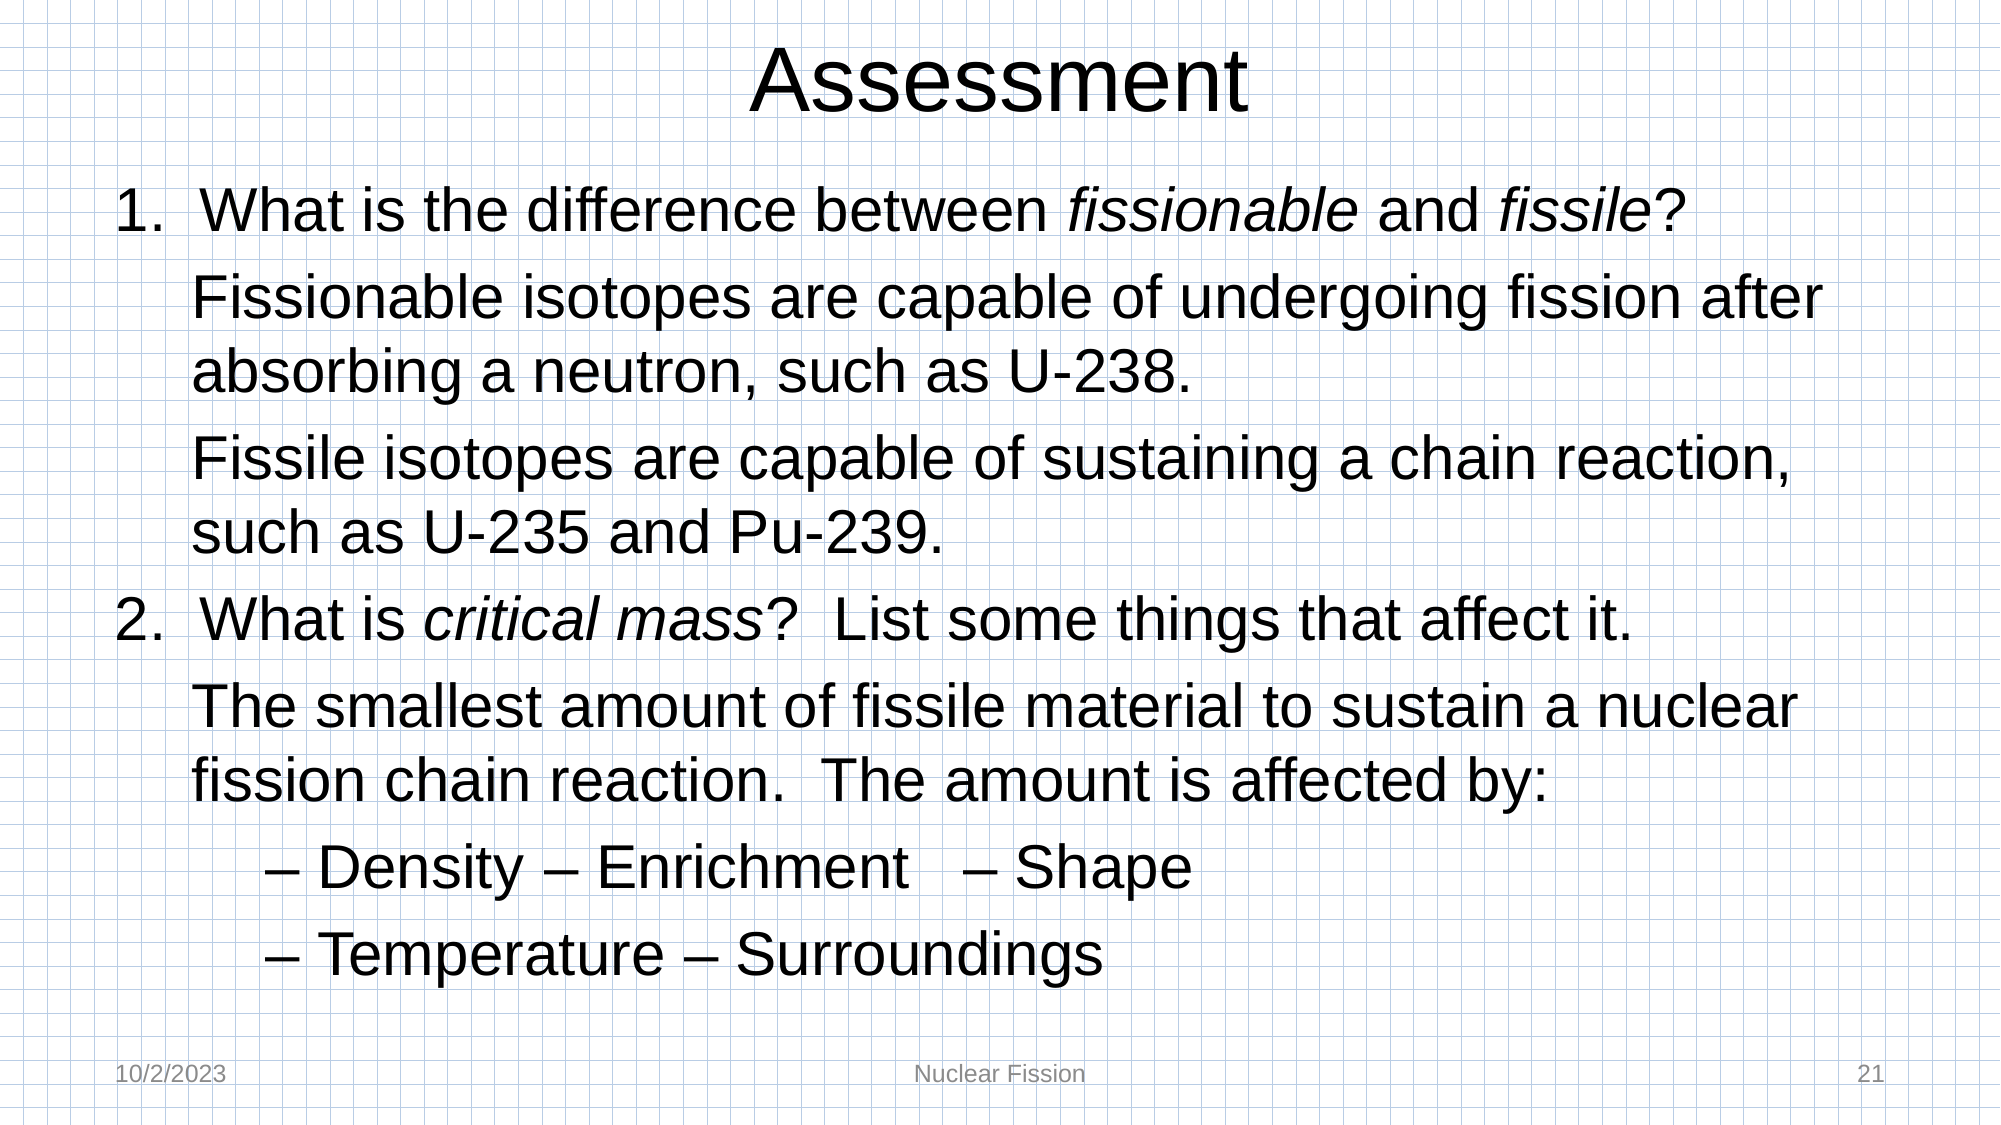

# Assessment
What is the difference between fissionable and fissile?
Fissionable isotopes are capable of undergoing fission after absorbing a neutron, such as U-238.
Fissile isotopes are capable of sustaining a chain reaction, such as U-235 and Pu-239.
What is critical mass?  List some things that affect it.
The smallest amount of fissile material to sustain a nuclear fission chain reaction.  The amount is affected by:
– Density		– Enrichment		– Shape
– Temperature		– Surroundings

10/2/2023
Nuclear Fission
21